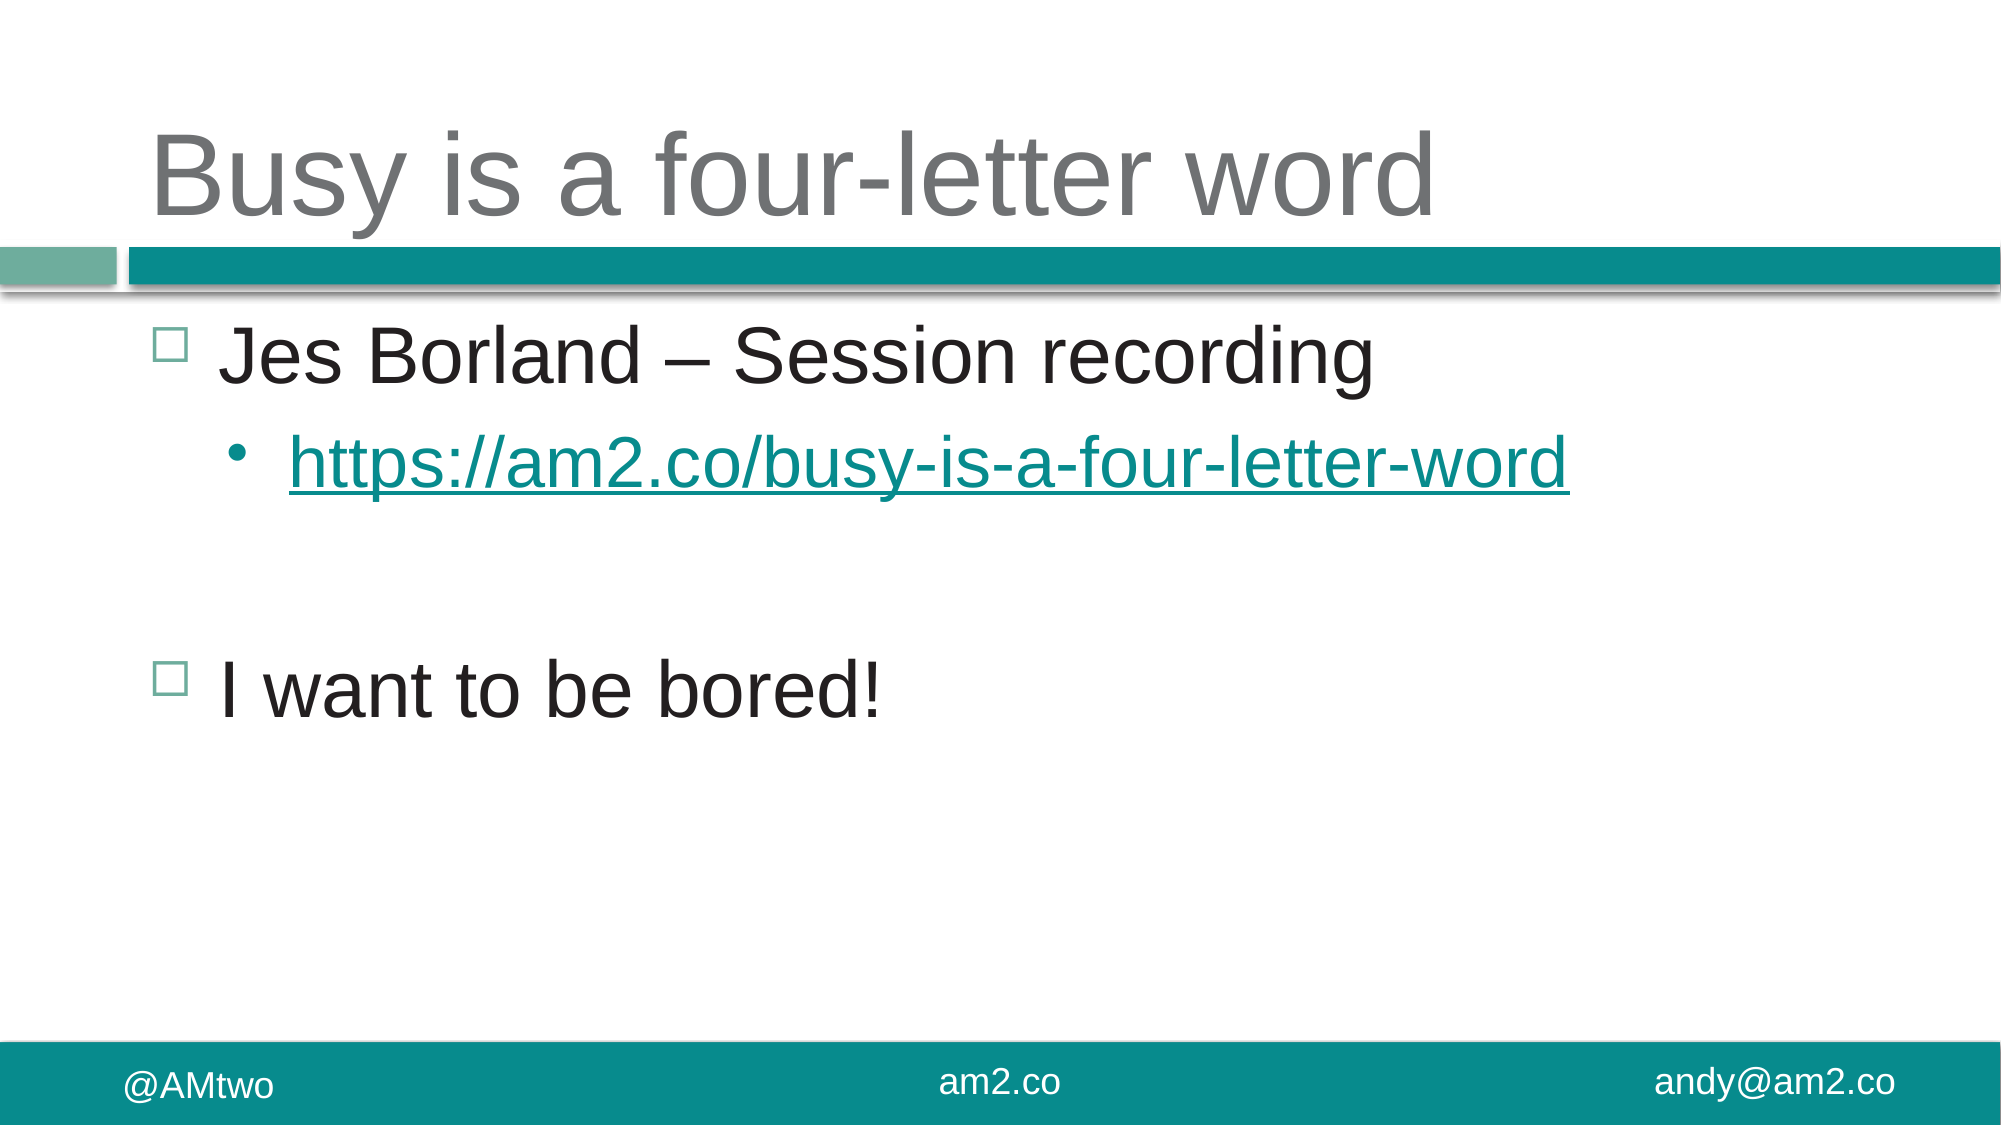

# Busy is a four-letter word
Jes Borland – Session recording
https://am2.co/busy-is-a-four-letter-word

I want to be bored!